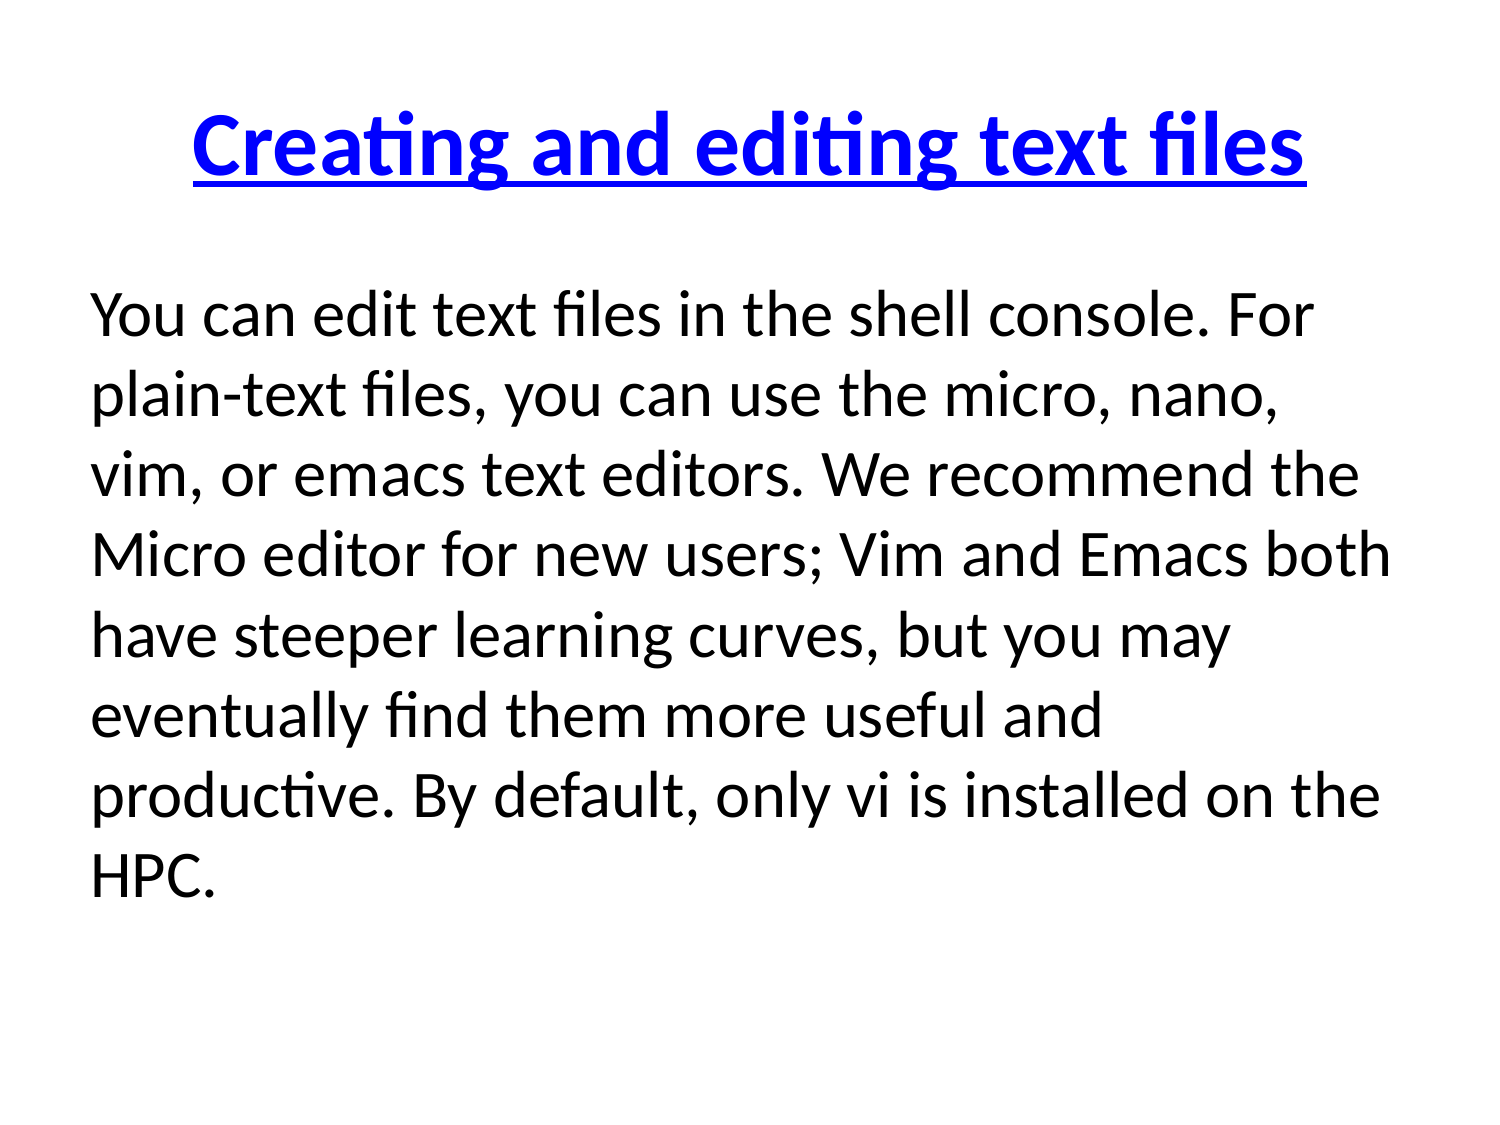

# Creating and editing text files
You can edit text files in the shell console. For plain-text files, you can use the micro, nano, vim, or emacs text editors. We recommend the Micro editor for new users; Vim and Emacs both have steeper learning curves, but you may eventually find them more useful and productive. By default, only vi is installed on the HPC.